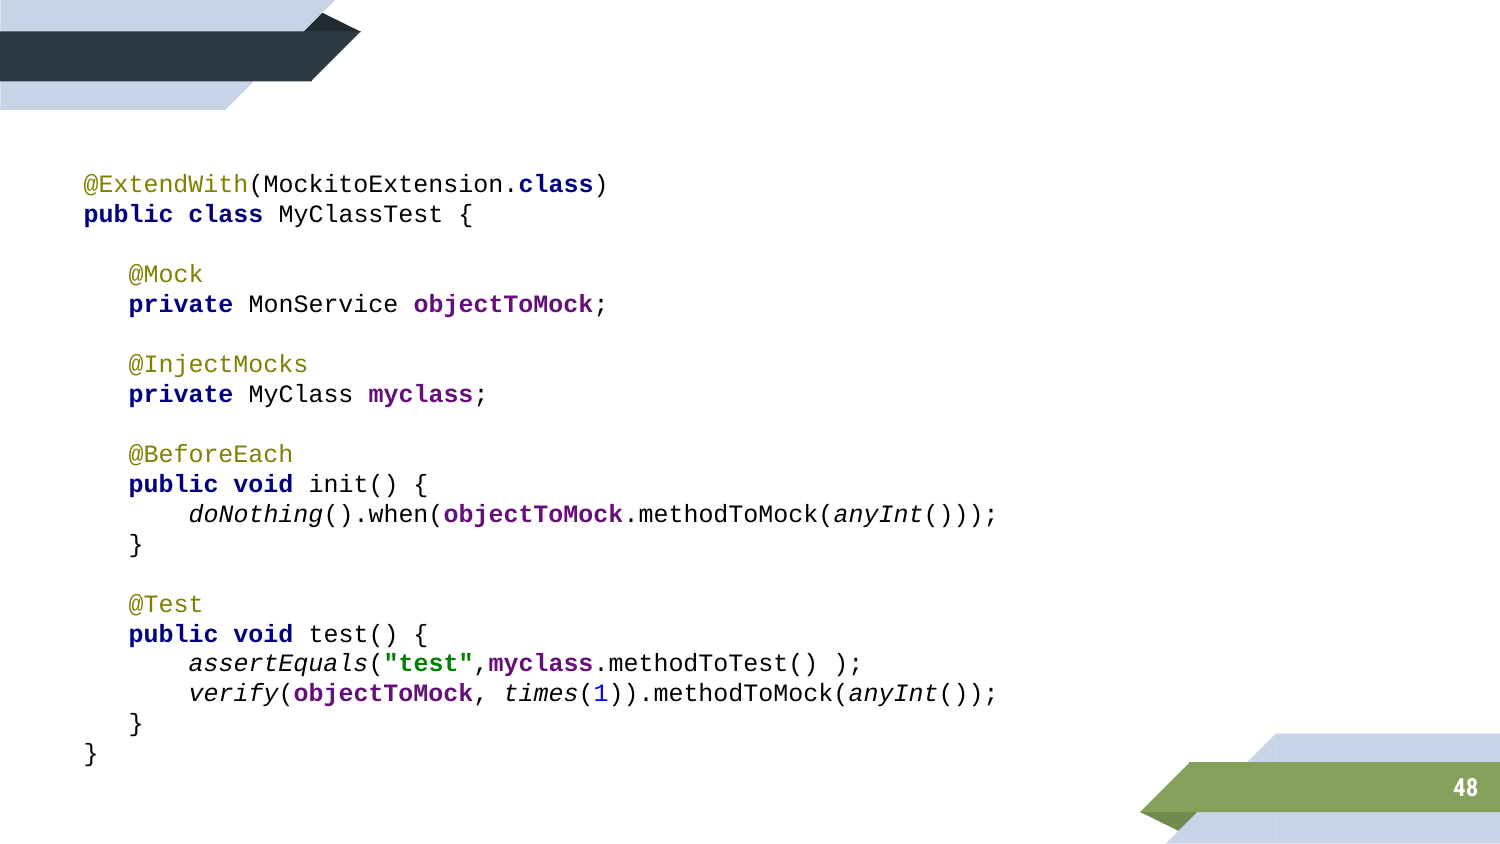

@ExtendWith(MockitoExtension.class)
public class MyClassTest {

   @Mock
   private MonService objectToMock;

   @InjectMocks
   private MyClass myclass;

   @BeforeEach
   public void init() {
       doNothing().when(objectToMock.methodToMock(anyInt()));
   }

   @Test
   public void test() {
       assertEquals("test",myclass.methodToTest() );
       verify(objectToMock, times(1)).methodToMock(anyInt());
   }
}

48